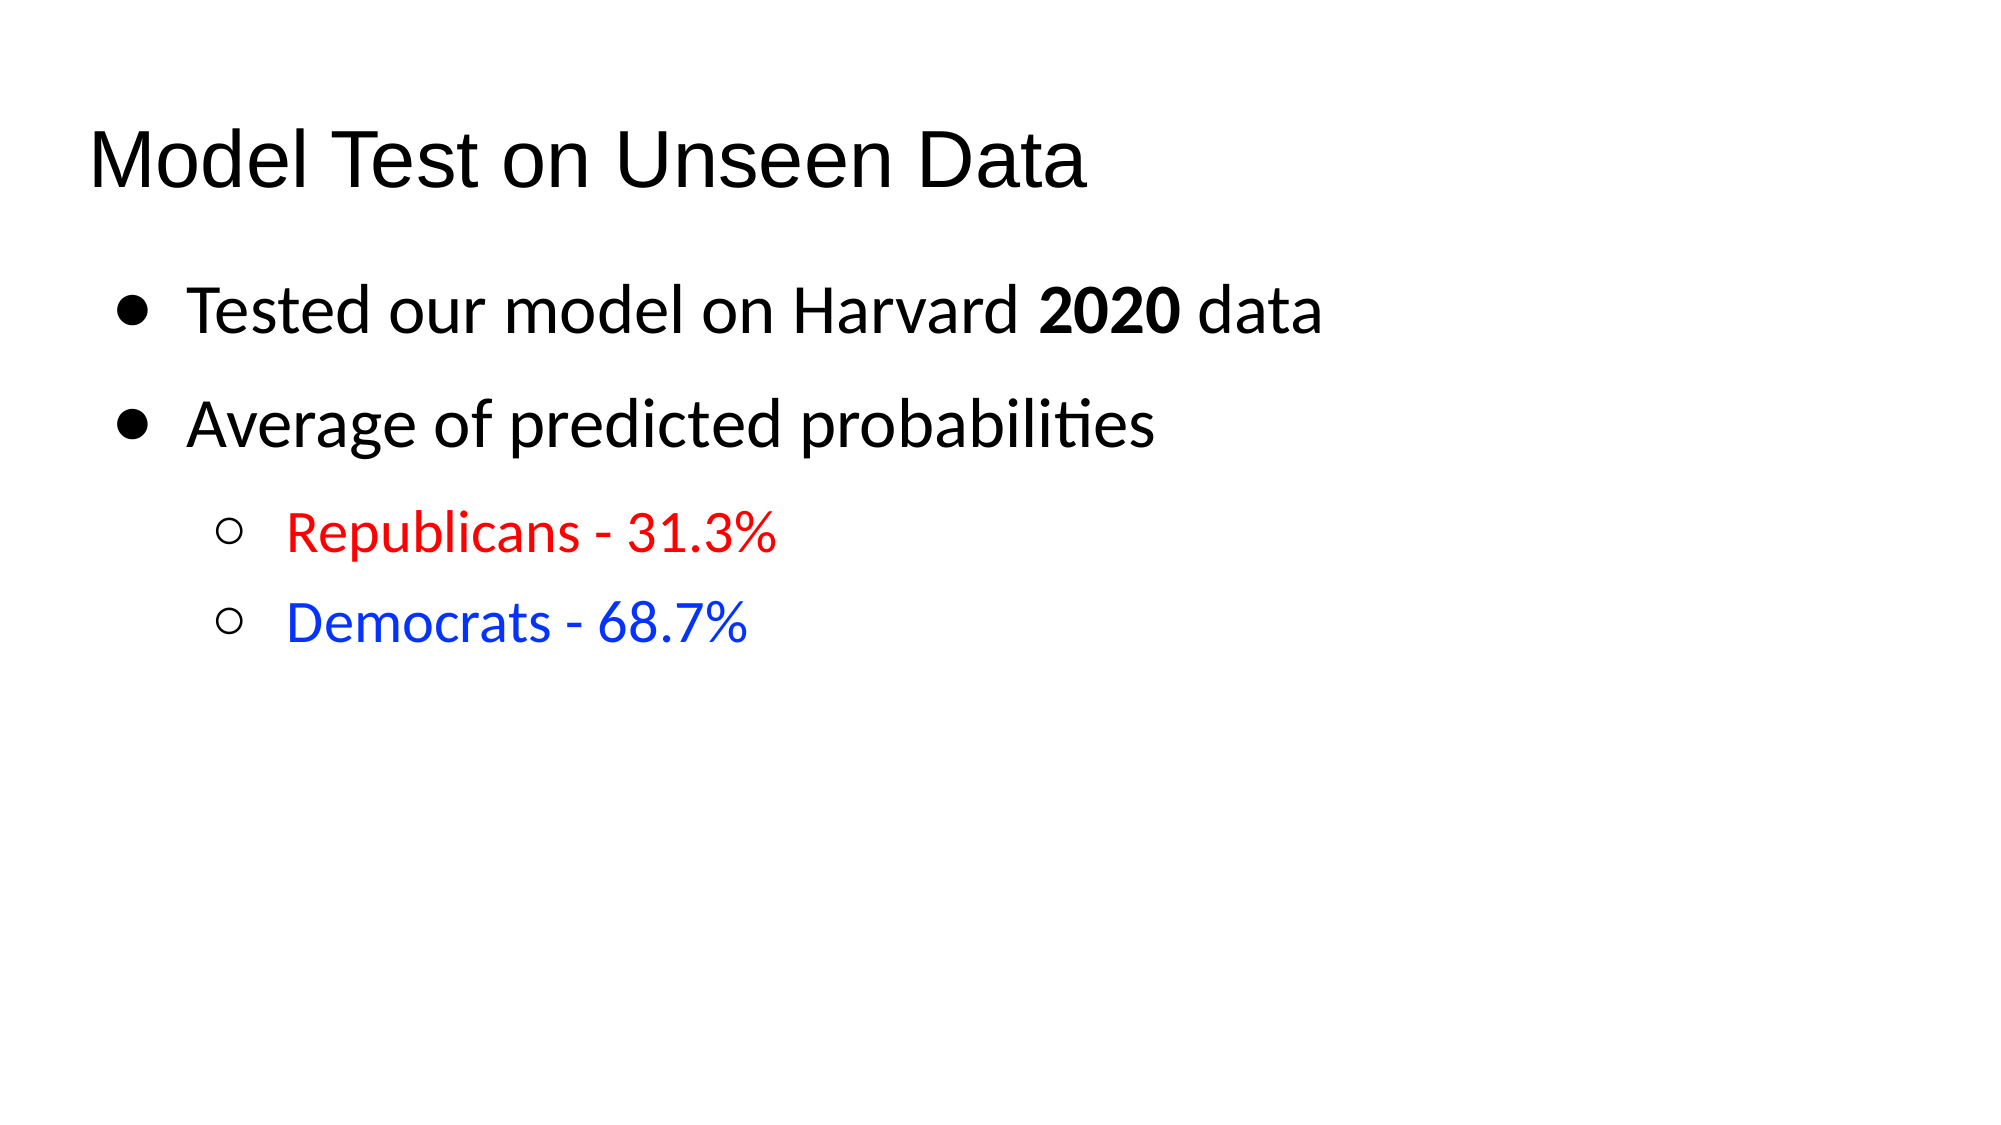

# Model Test on Unseen Data
Tested our model on Harvard 2020 data
Average of predicted probabilities
Republicans - 31.3%
Democrats - 68.7%